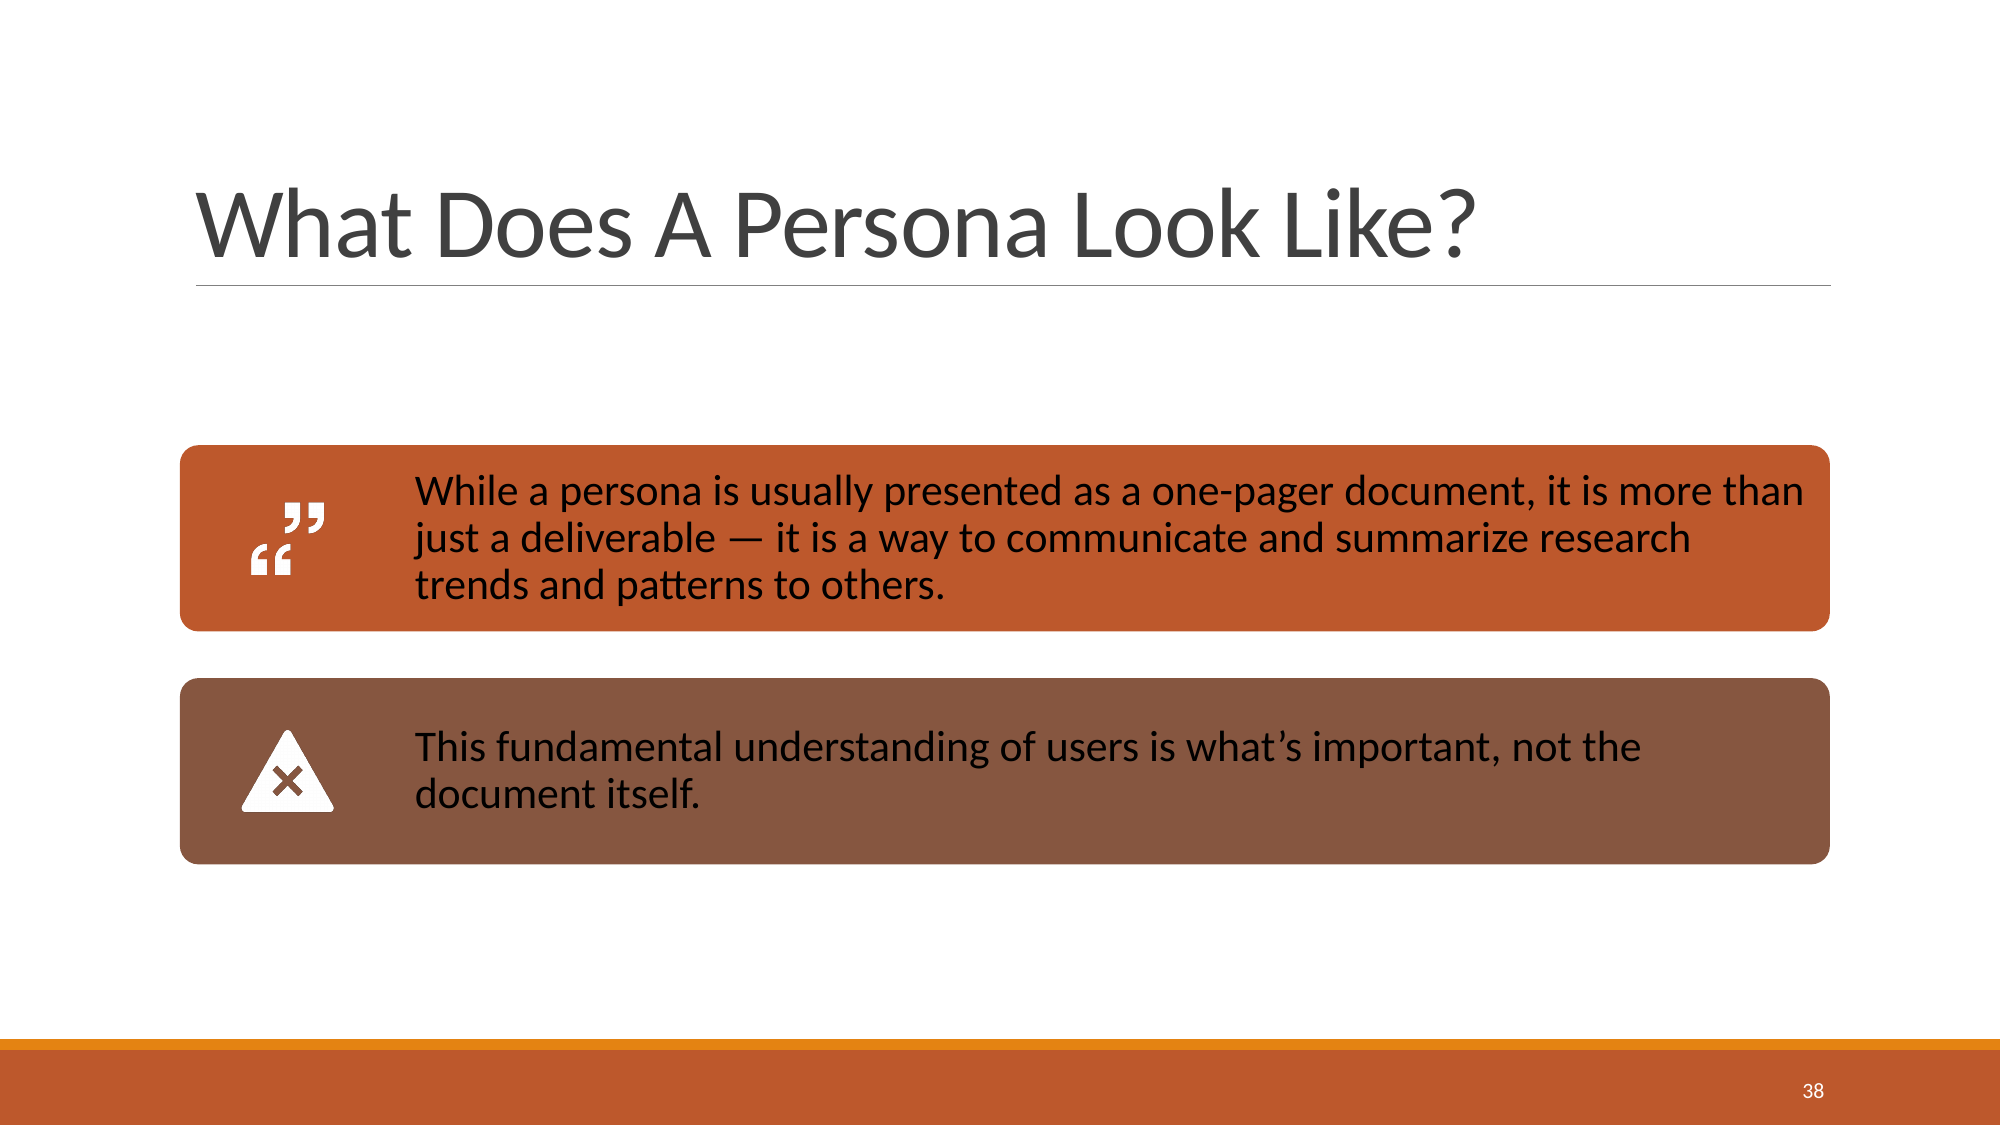

# What Does A Persona Look Like?
While a persona is usually presented as a one-pager document, it is more than just a deliverable — it is a way to communicate and summarize research trends and patterns to others.
This fundamental understanding of users is what’s important, not the document itself.
38